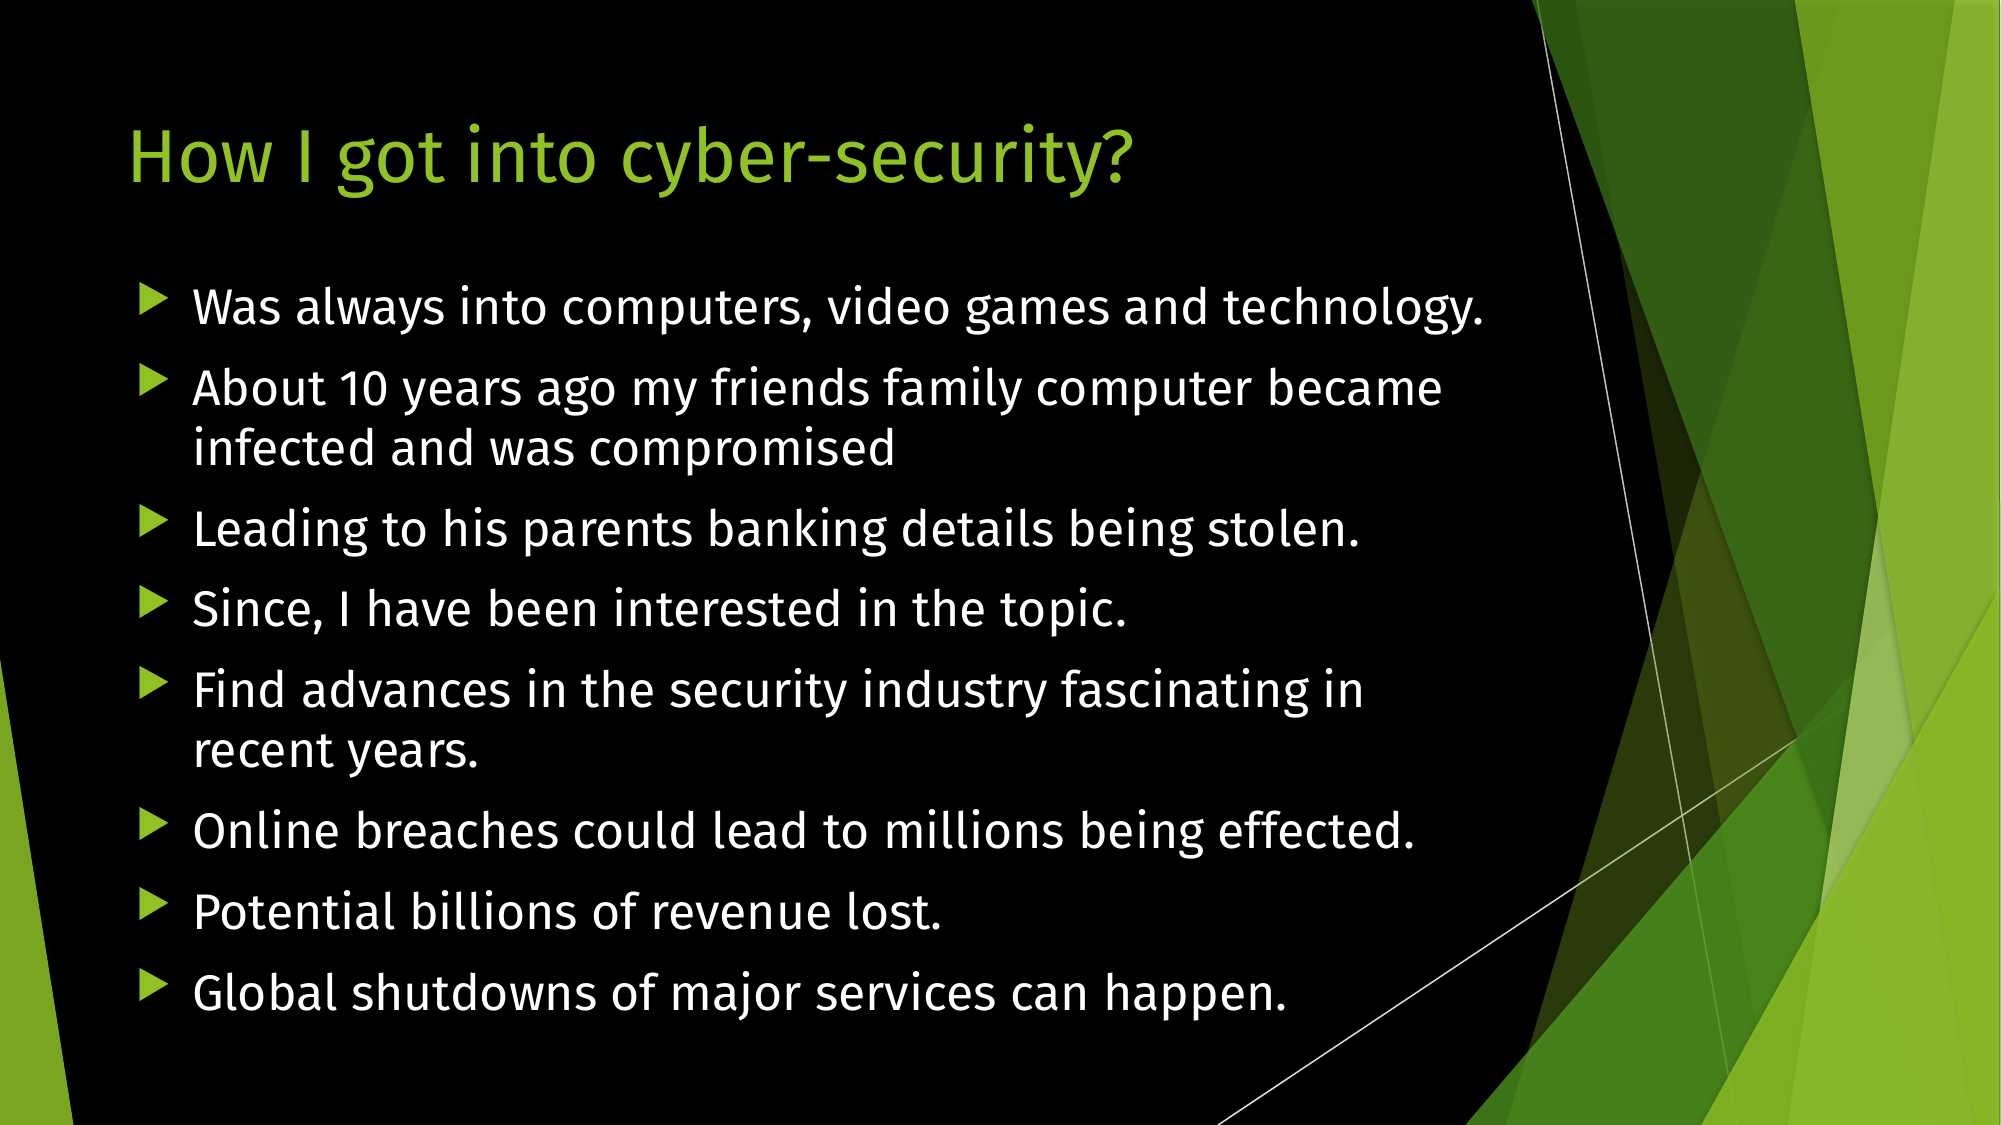

# How I got into cyber-security?
Was always into computers, video games and technology.
About 10 years ago my friends family computer became infected and was compromised
Leading to his parents banking details being stolen.
Since, I have been interested in the topic.
Find advances in the security industry fascinating in recent years.
Online breaches could lead to millions being effected.
Potential billions of revenue lost.
Global shutdowns of major services can happen.